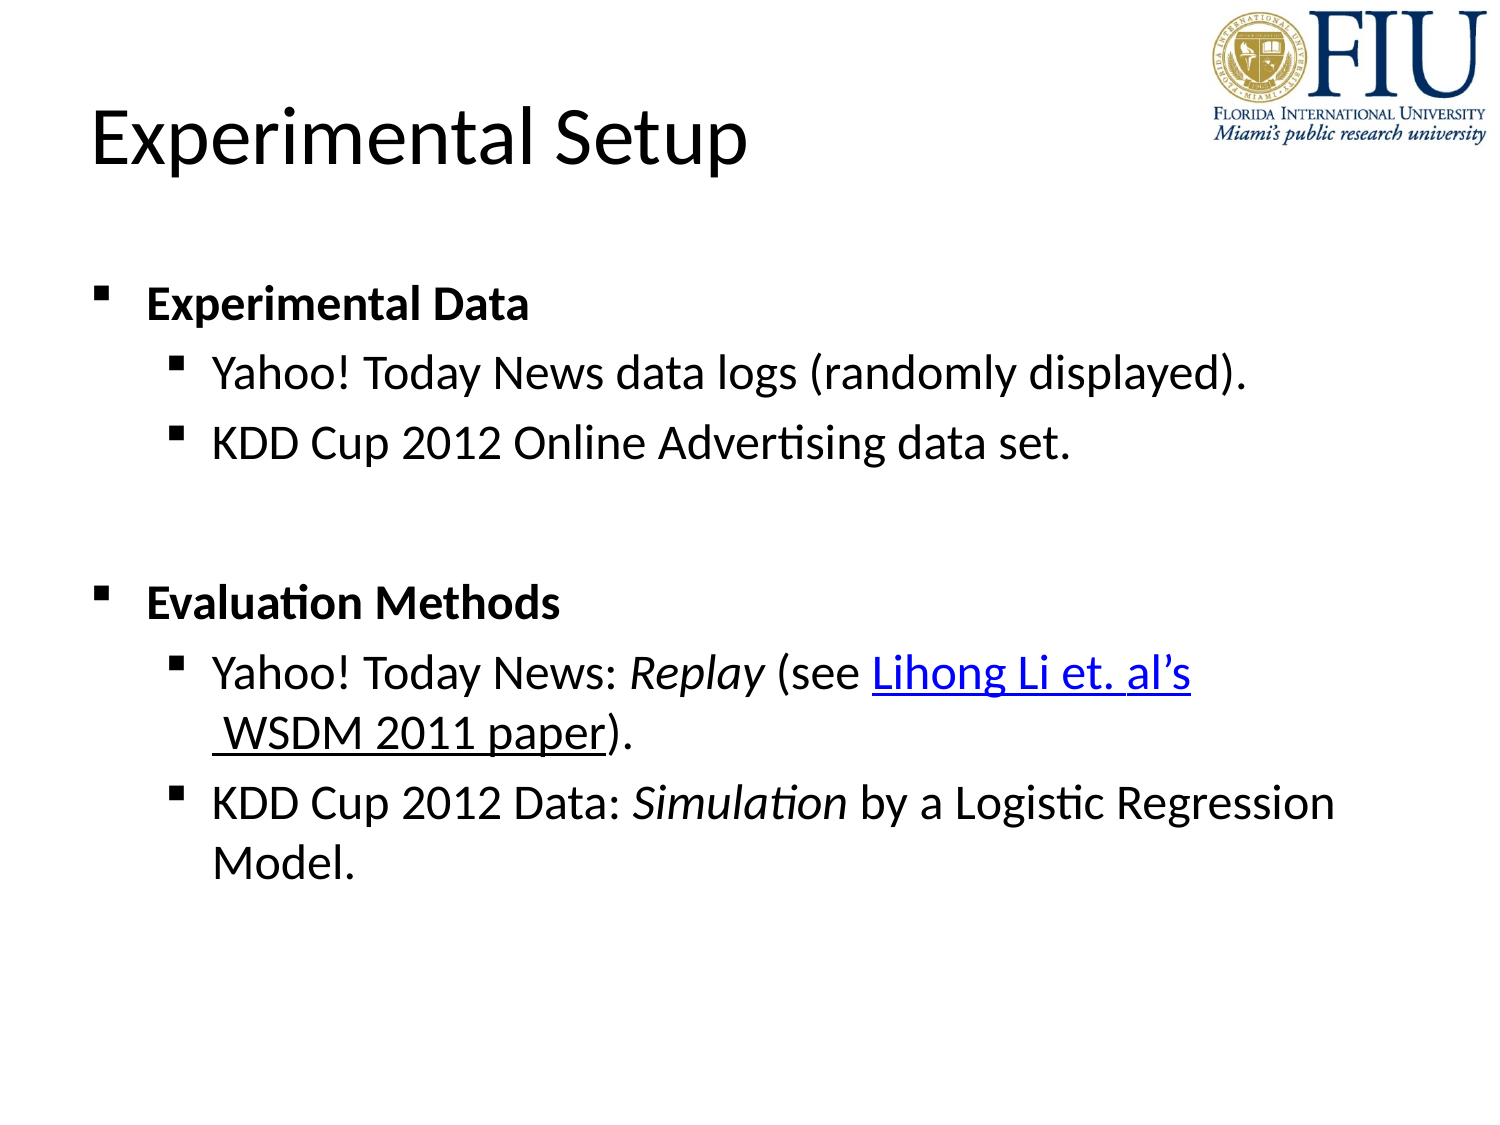

# Experimental Setup
Experimental Data
Yahoo! Today News data logs (randomly displayed).
KDD Cup 2012 Online Advertising data set.

Evaluation Methods
Yahoo! Today News: Replay (see Lihong Li et. al’s WSDM 2011 paper).
KDD Cup 2012 Data: Simulation by a Logistic Regression Model.